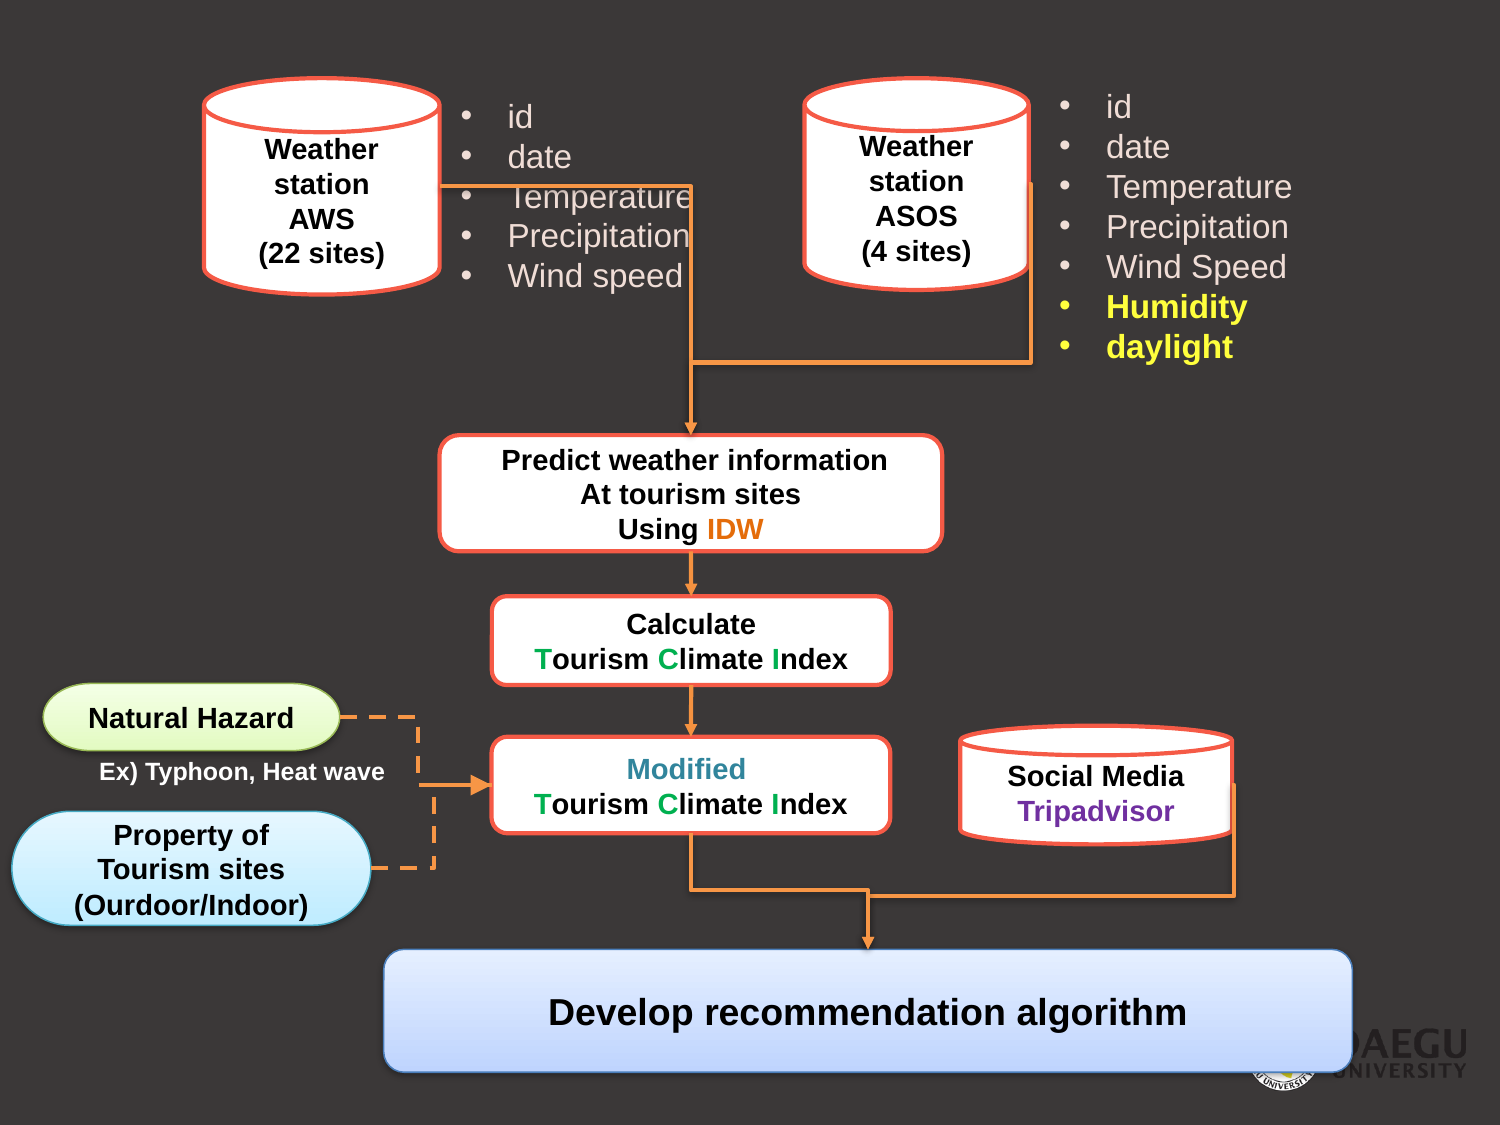

Weather station
AWS
(22 sites)
id
date
Temperature
Precipitation
Wind speed
Weather
station
ASOS
(4 sites)
id
date
Temperature
Precipitation
Wind Speed
Humidity
daylight
 Predict weather information
At tourism sites
Using IDW
Calculate
Tourism Climate Index
Natural Hazard
Modified
Tourism Climate Index
Ex) Typhoon, Heat wave
Social Media
Tripadvisor
Develop recommendation algorithm
Property of
Tourism sites
(Ourdoor/Indoor)